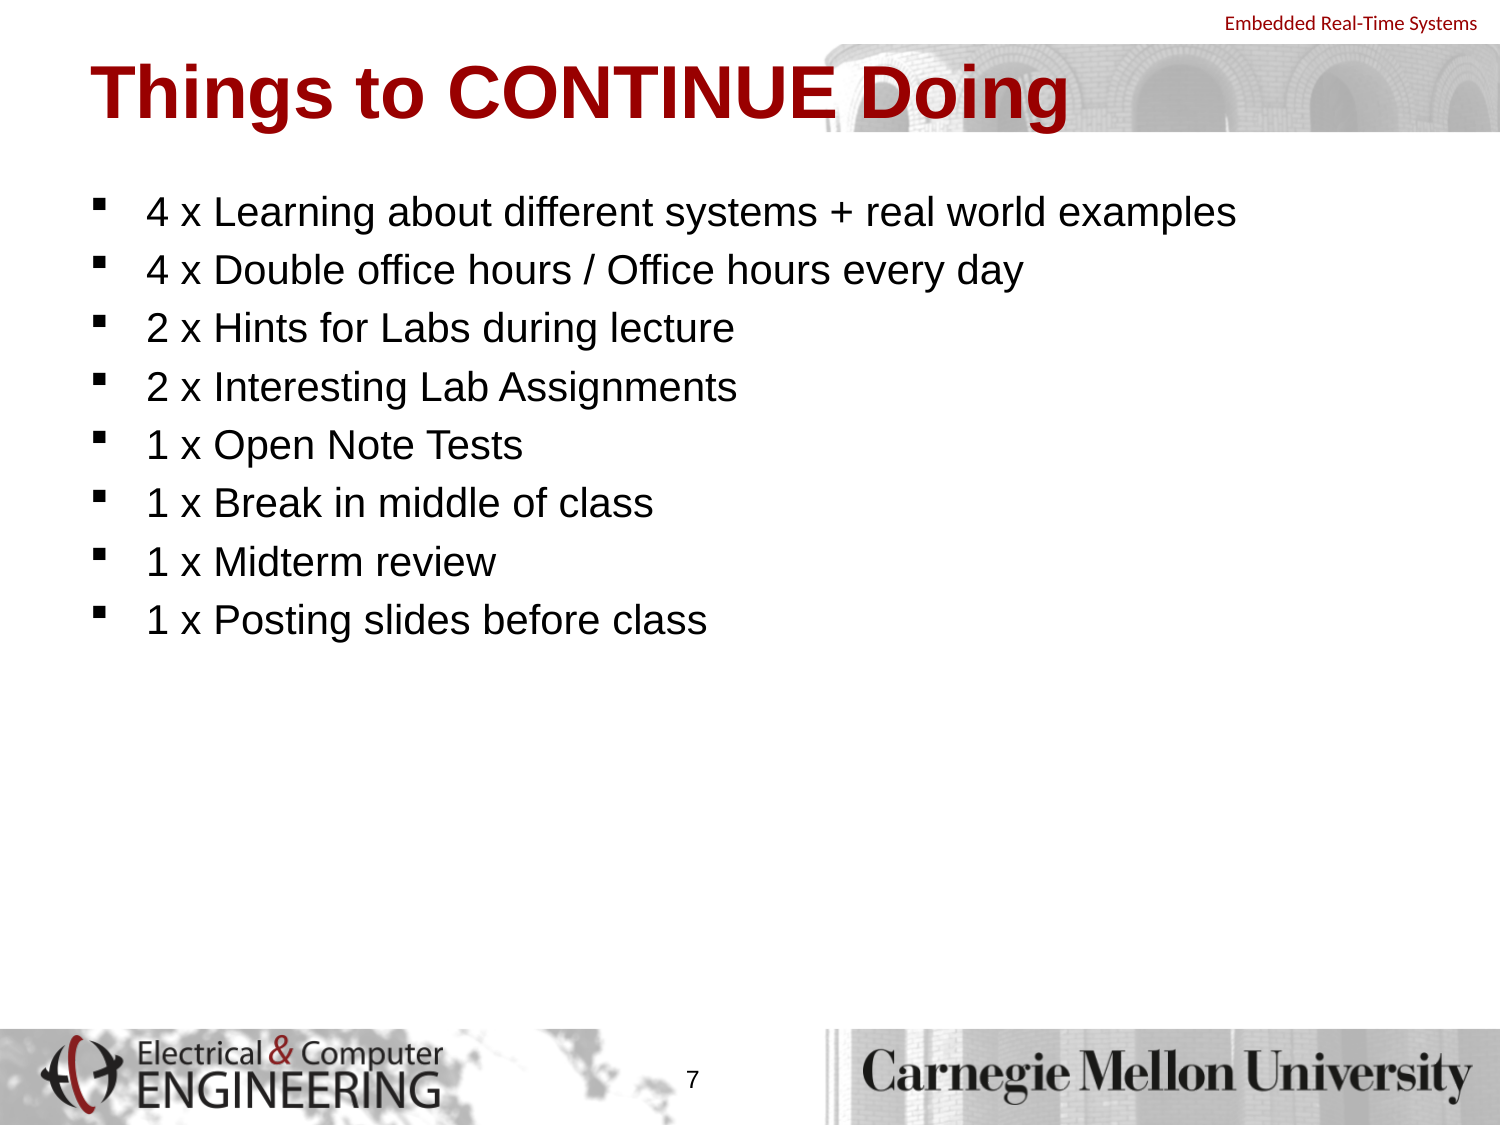

# Things to CONTINUE Doing
4 x Learning about different systems + real world examples
4 x Double office hours / Office hours every day
2 x Hints for Labs during lecture
2 x Interesting Lab Assignments
1 x Open Note Tests
1 x Break in middle of class
1 x Midterm review
1 x Posting slides before class

7